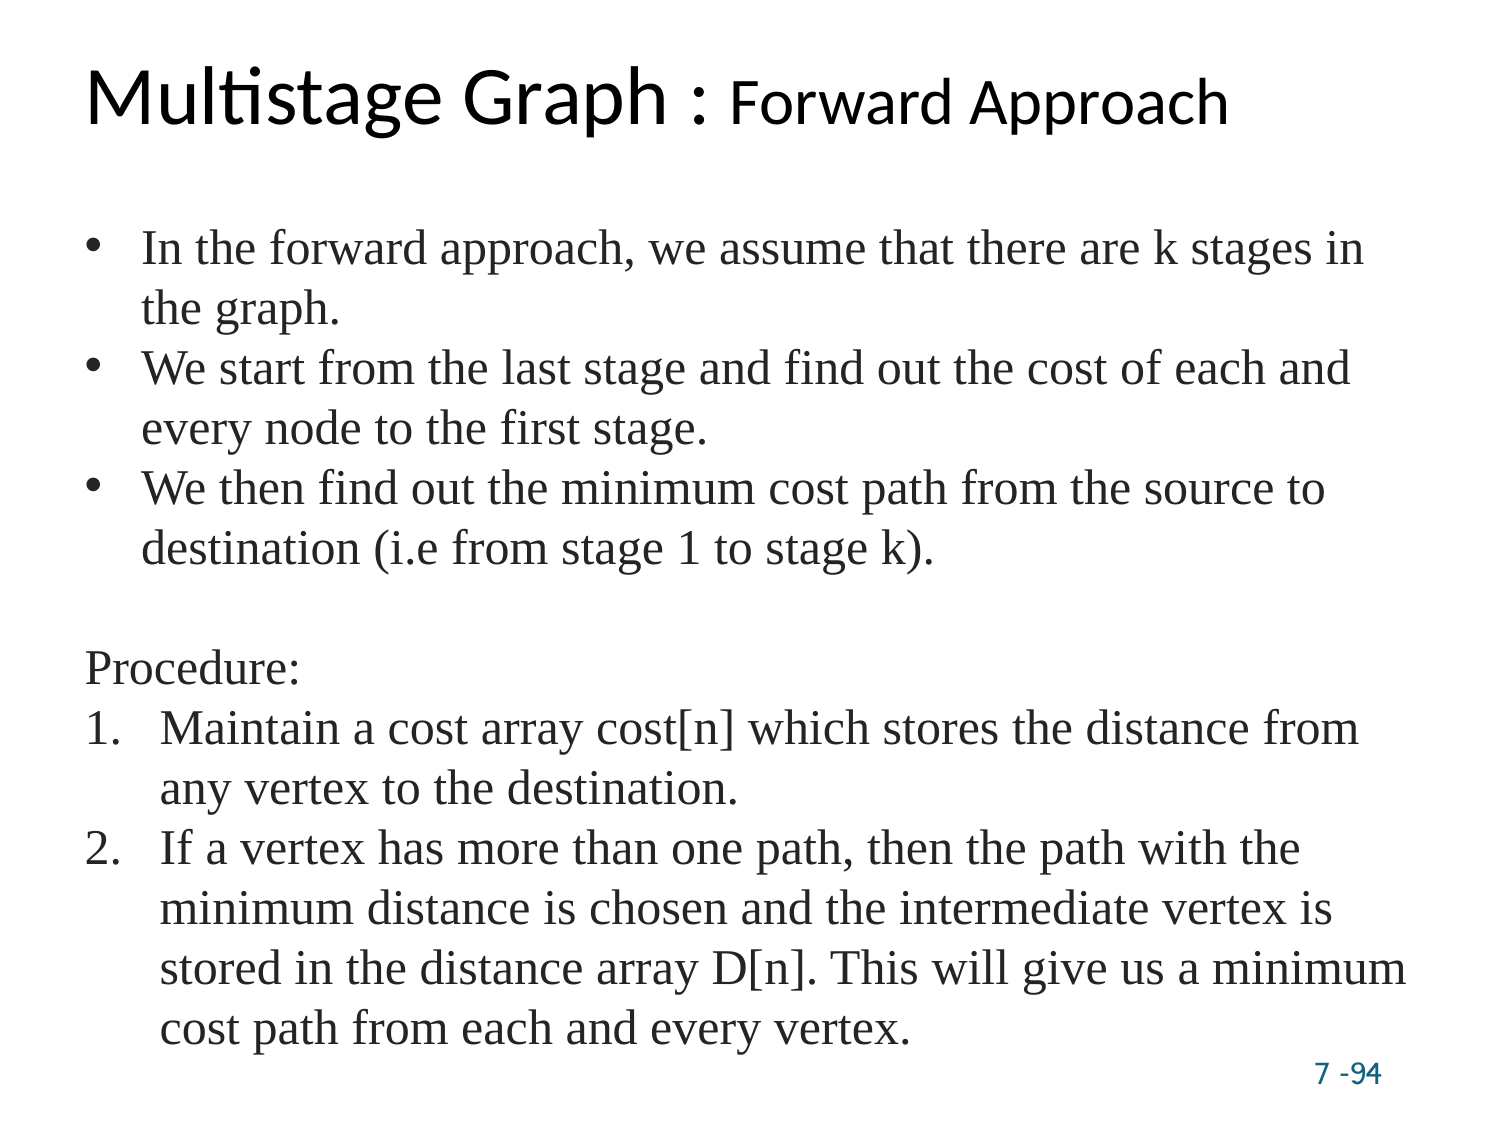

# Multistage Graph : Forward Approach
In the forward approach, we assume that there are k stages in the graph.
We start from the last stage and find out the cost of each and every node to the first stage.
We then find out the minimum cost path from the source to destination (i.e from stage 1 to stage k).

Procedure:
Maintain a cost array cost[n] which stores the distance from any vertex to the destination.
If a vertex has more than one path, then the path with the minimum distance is chosen and the intermediate vertex is stored in the distance array D[n]. This will give us a minimum cost path from each and every vertex.
7 -94